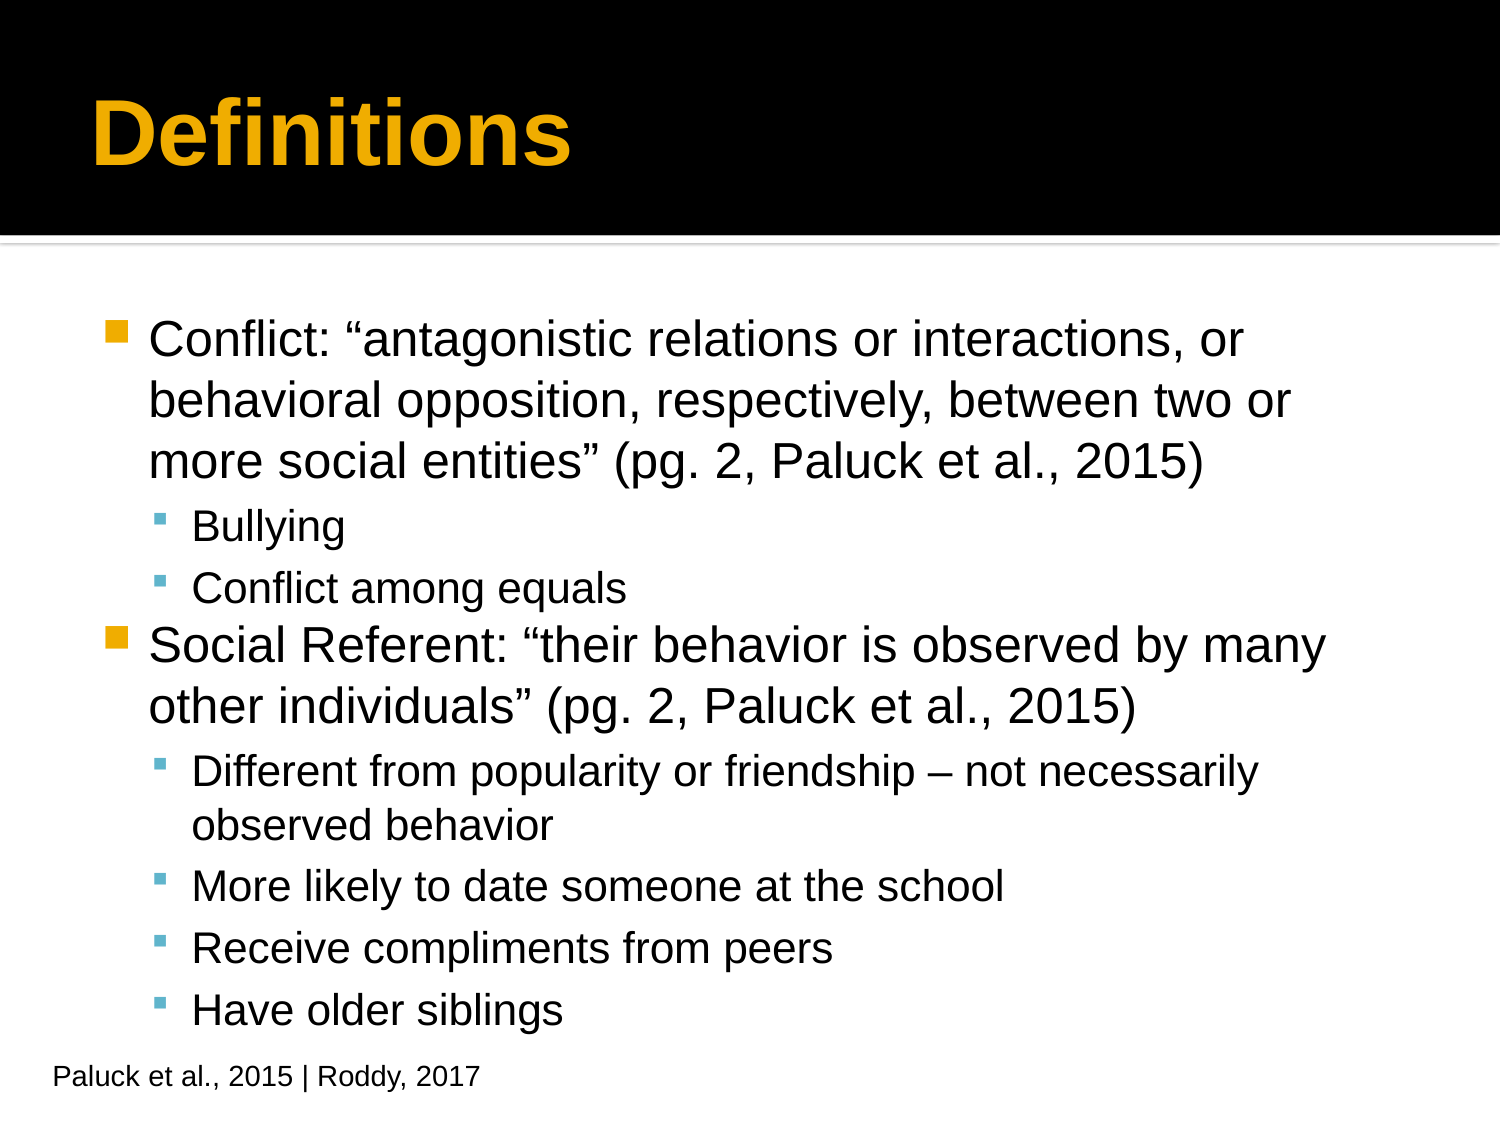

# Definitions
Conflict: “antagonistic relations or interactions, or behavioral opposition, respectively, between two or more social entities” (pg. 2, Paluck et al., 2015)
Bullying
Conflict among equals
Social Referent: “their behavior is observed by many other individuals” (pg. 2, Paluck et al., 2015)
Different from popularity or friendship – not necessarily observed behavior
More likely to date someone at the school
Receive compliments from peers
Have older siblings
Paluck et al., 2015 | Roddy, 2017